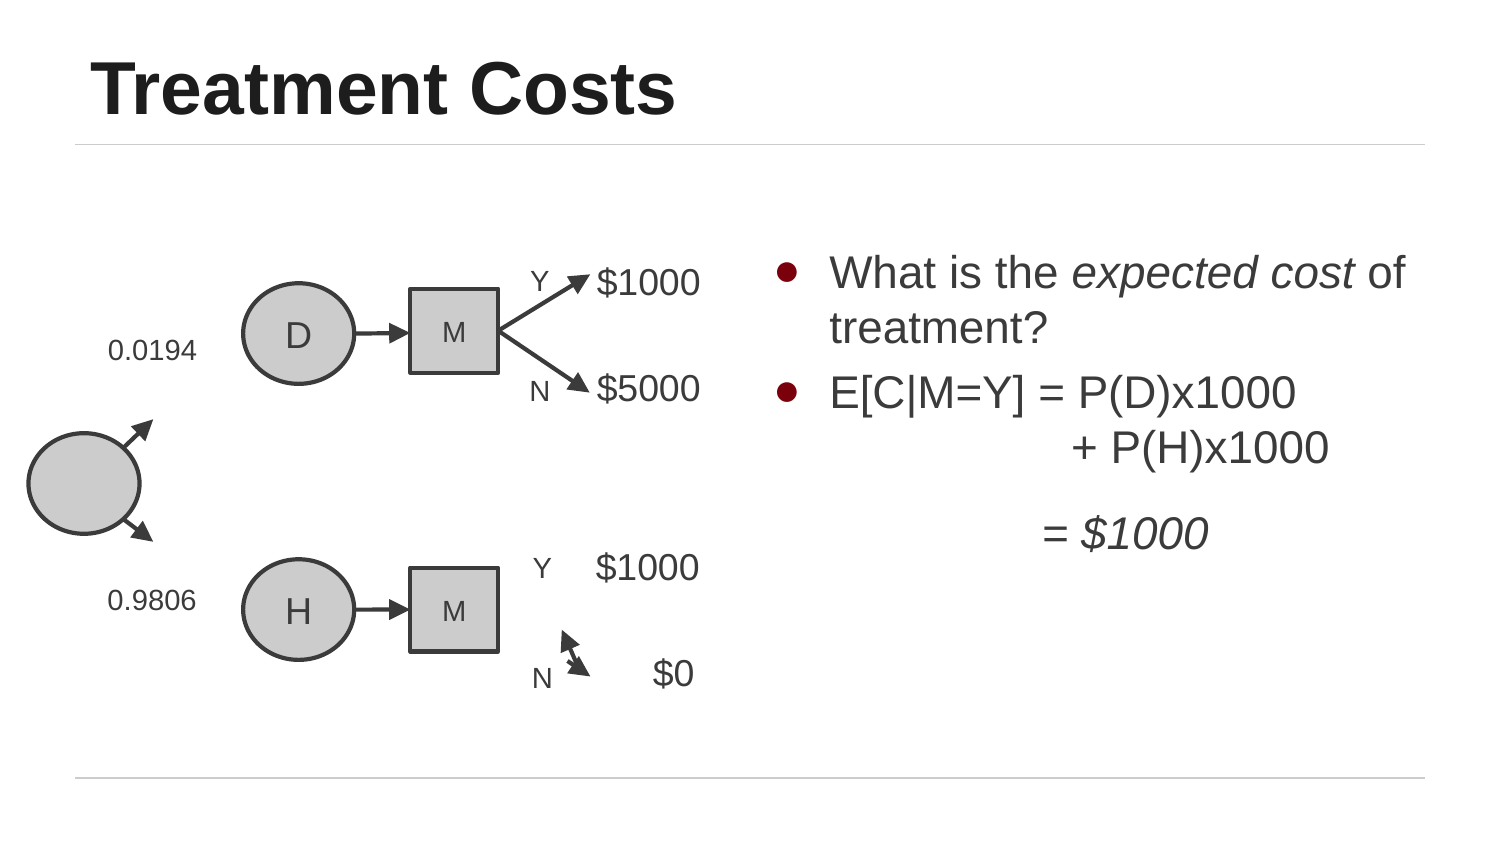

# Treatment Costs
What is the expected cost of treatment?
E[C|M=Y] = P(D)x1000
                   + P(H)x1000

Y
$1000
D
M
0.0194
$5000
N

= $1000

$1000
Y
H
0.9806
M
$0
N